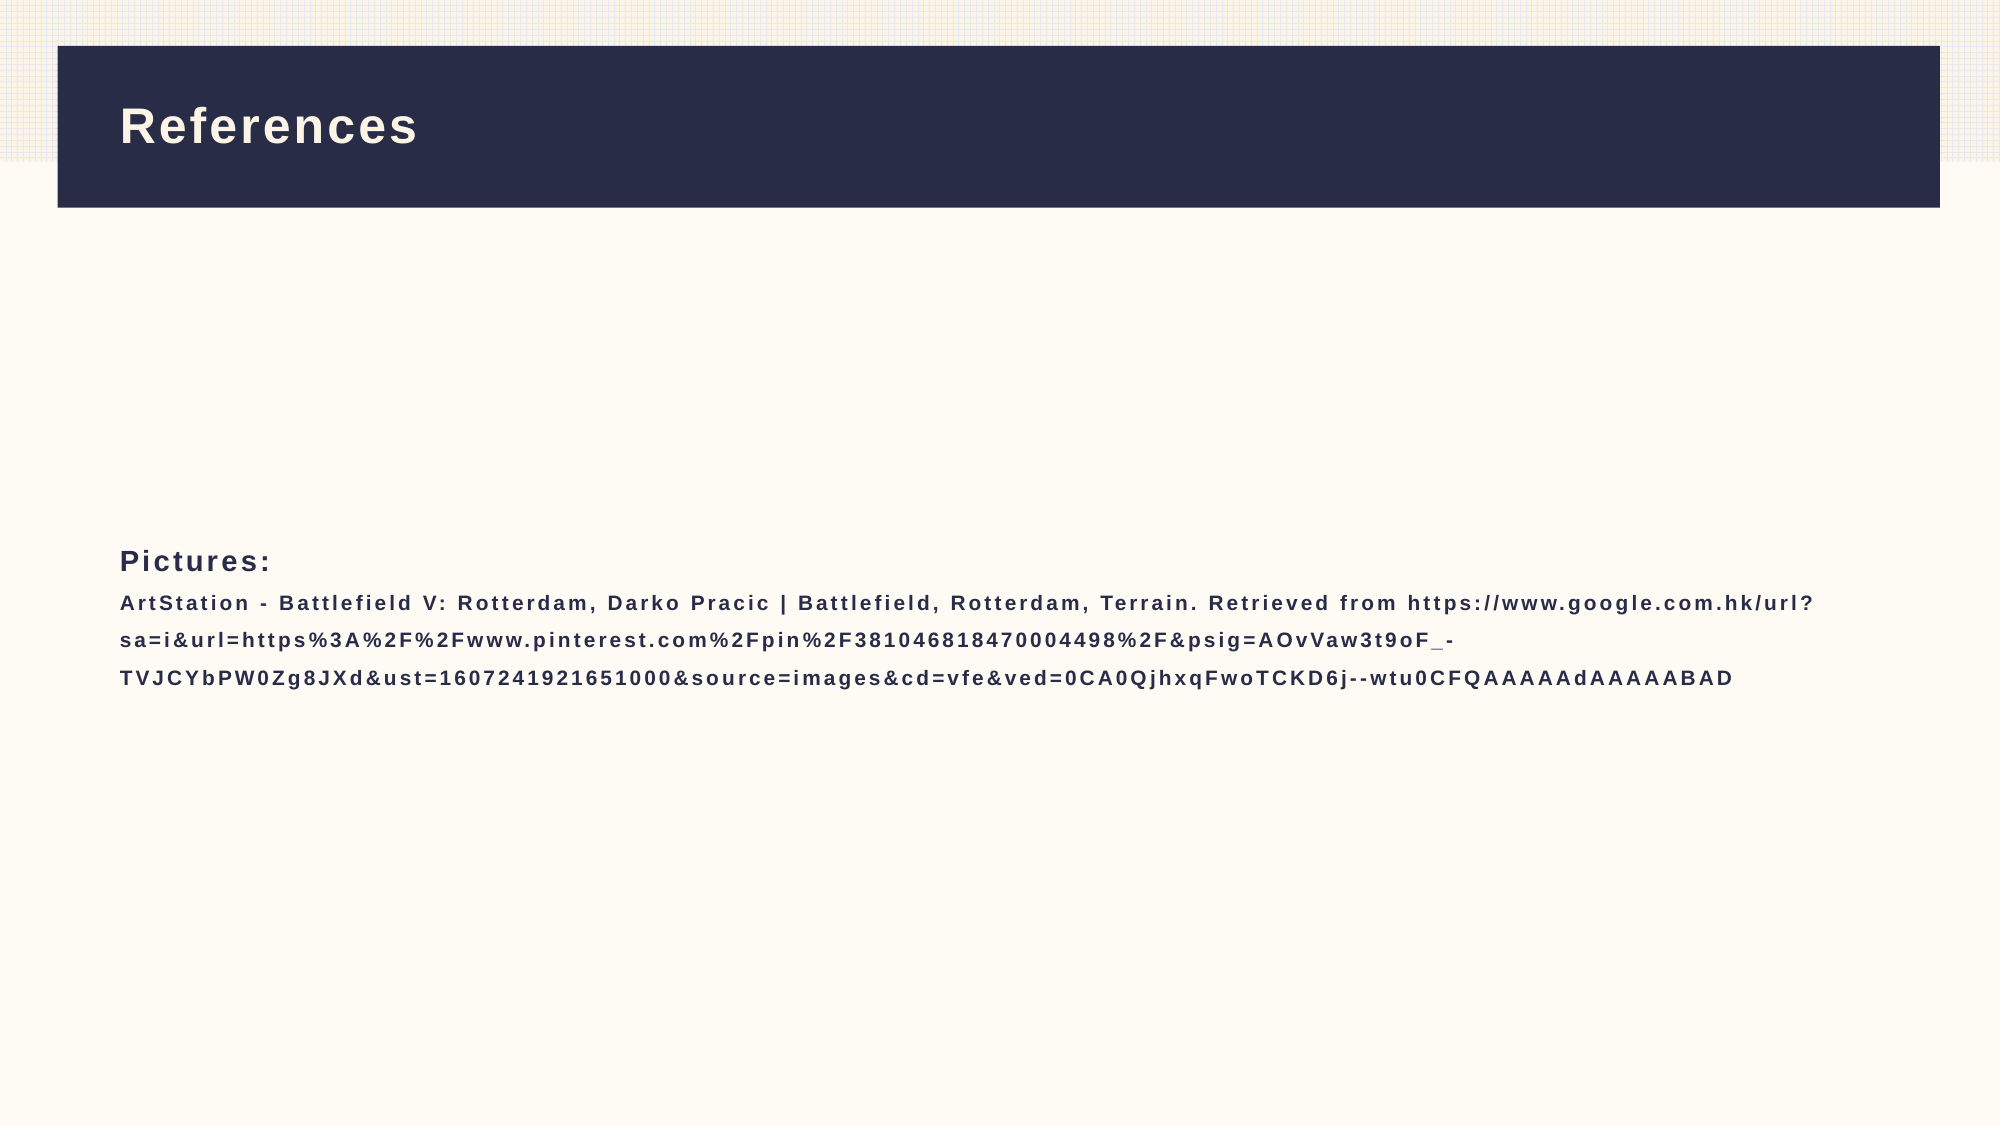

# References

Pictures:
ArtStation - Battlefield V: Rotterdam, Darko Pracic | Battlefield, Rotterdam, Terrain. Retrieved from https://www.google.com.hk/url?sa=i&url=https%3A%2F%2Fwww.pinterest.com%2Fpin%2F381046818470004498%2F&psig=AOvVaw3t9oF_-TVJCYbPW0Zg8JXd&ust=1607241921651000&source=images&cd=vfe&ved=0CA0QjhxqFwoTCKD6j--wtu0CFQAAAAAdAAAAABAD